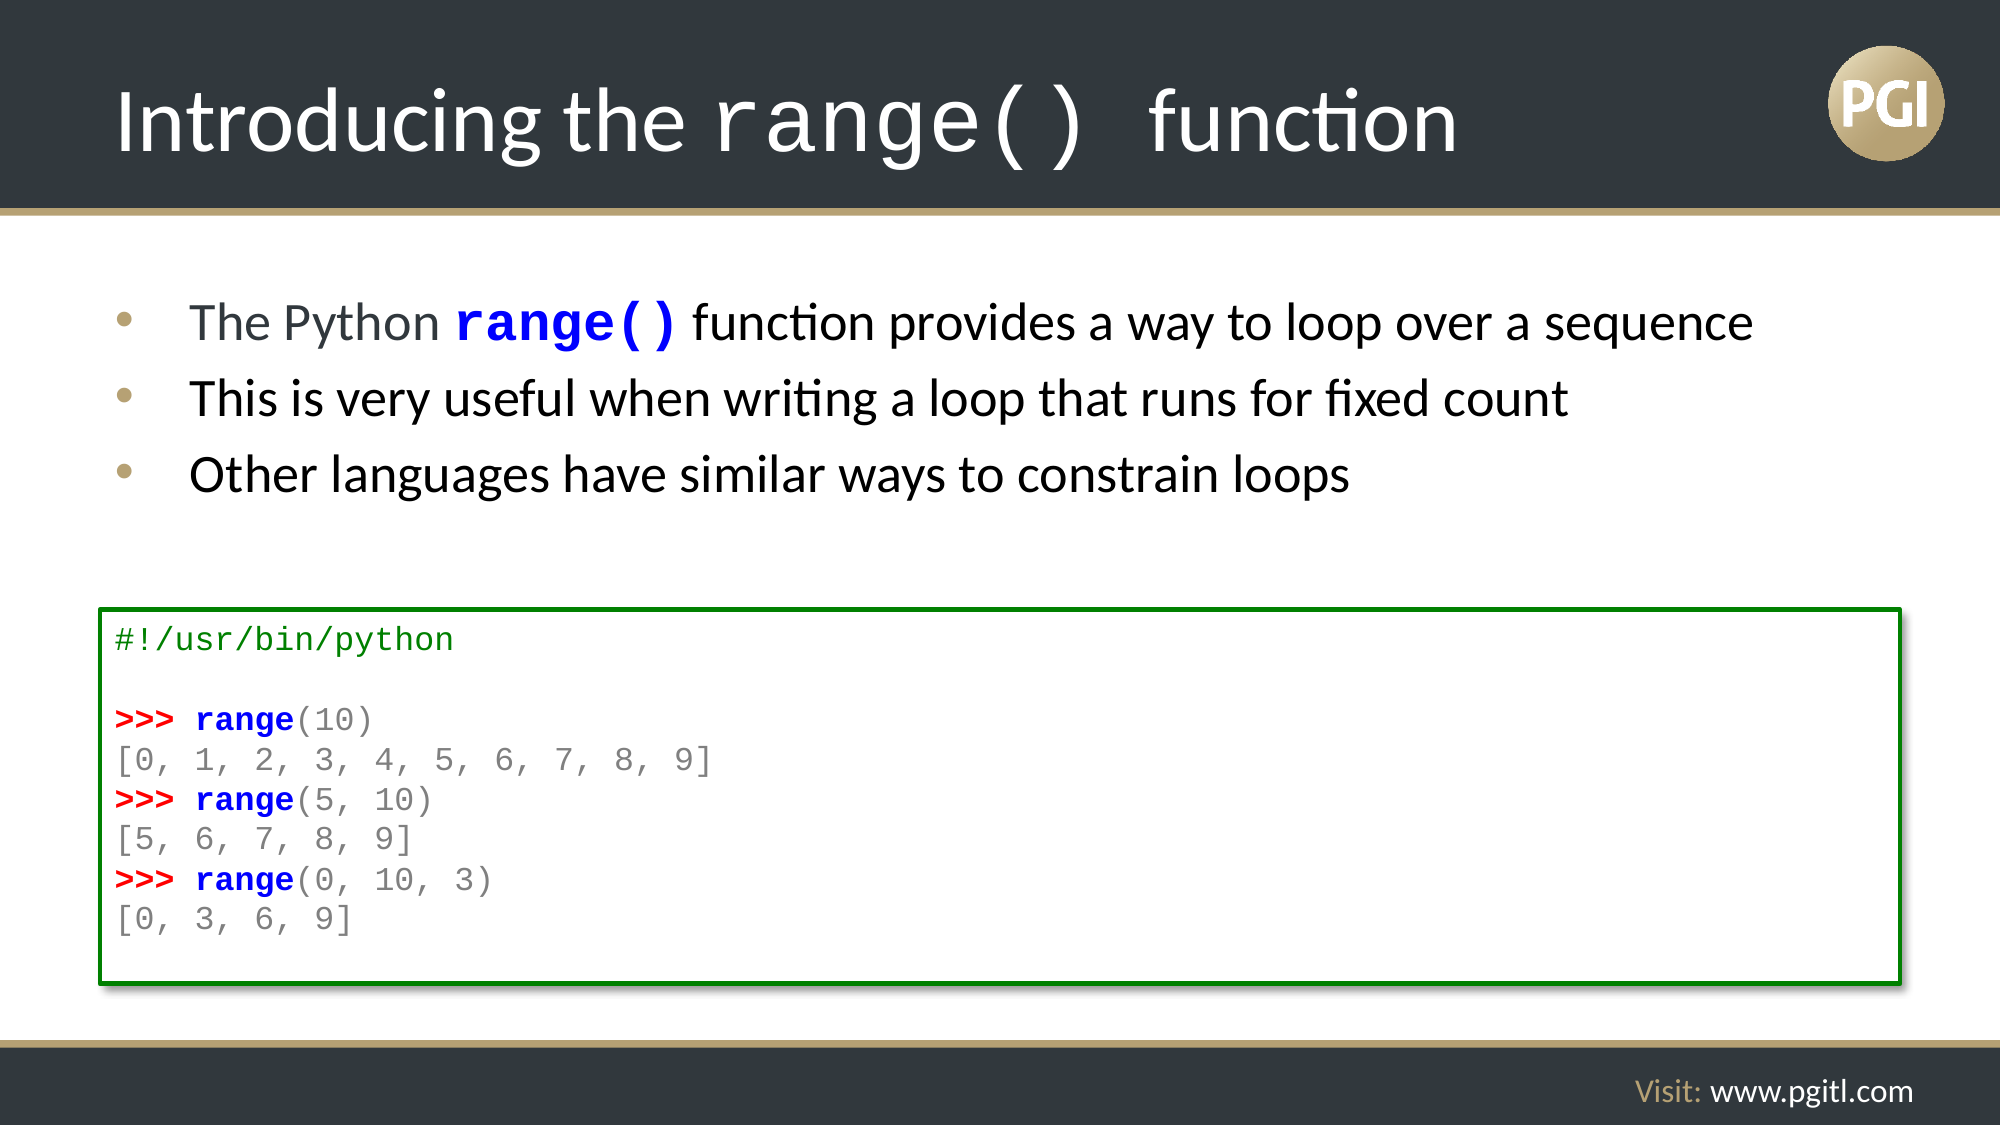

# Introducing the range() function
The Python range() function provides a way to loop over a sequence
This is very useful when writing a loop that runs for fixed count
Other languages have similar ways to constrain loops

#!/usr/bin/python

>>> range(10)
[0, 1, 2, 3, 4, 5, 6, 7, 8, 9]
>>> range(5, 10)
[5, 6, 7, 8, 9]
>>> range(0, 10, 3)
[0, 3, 6, 9]